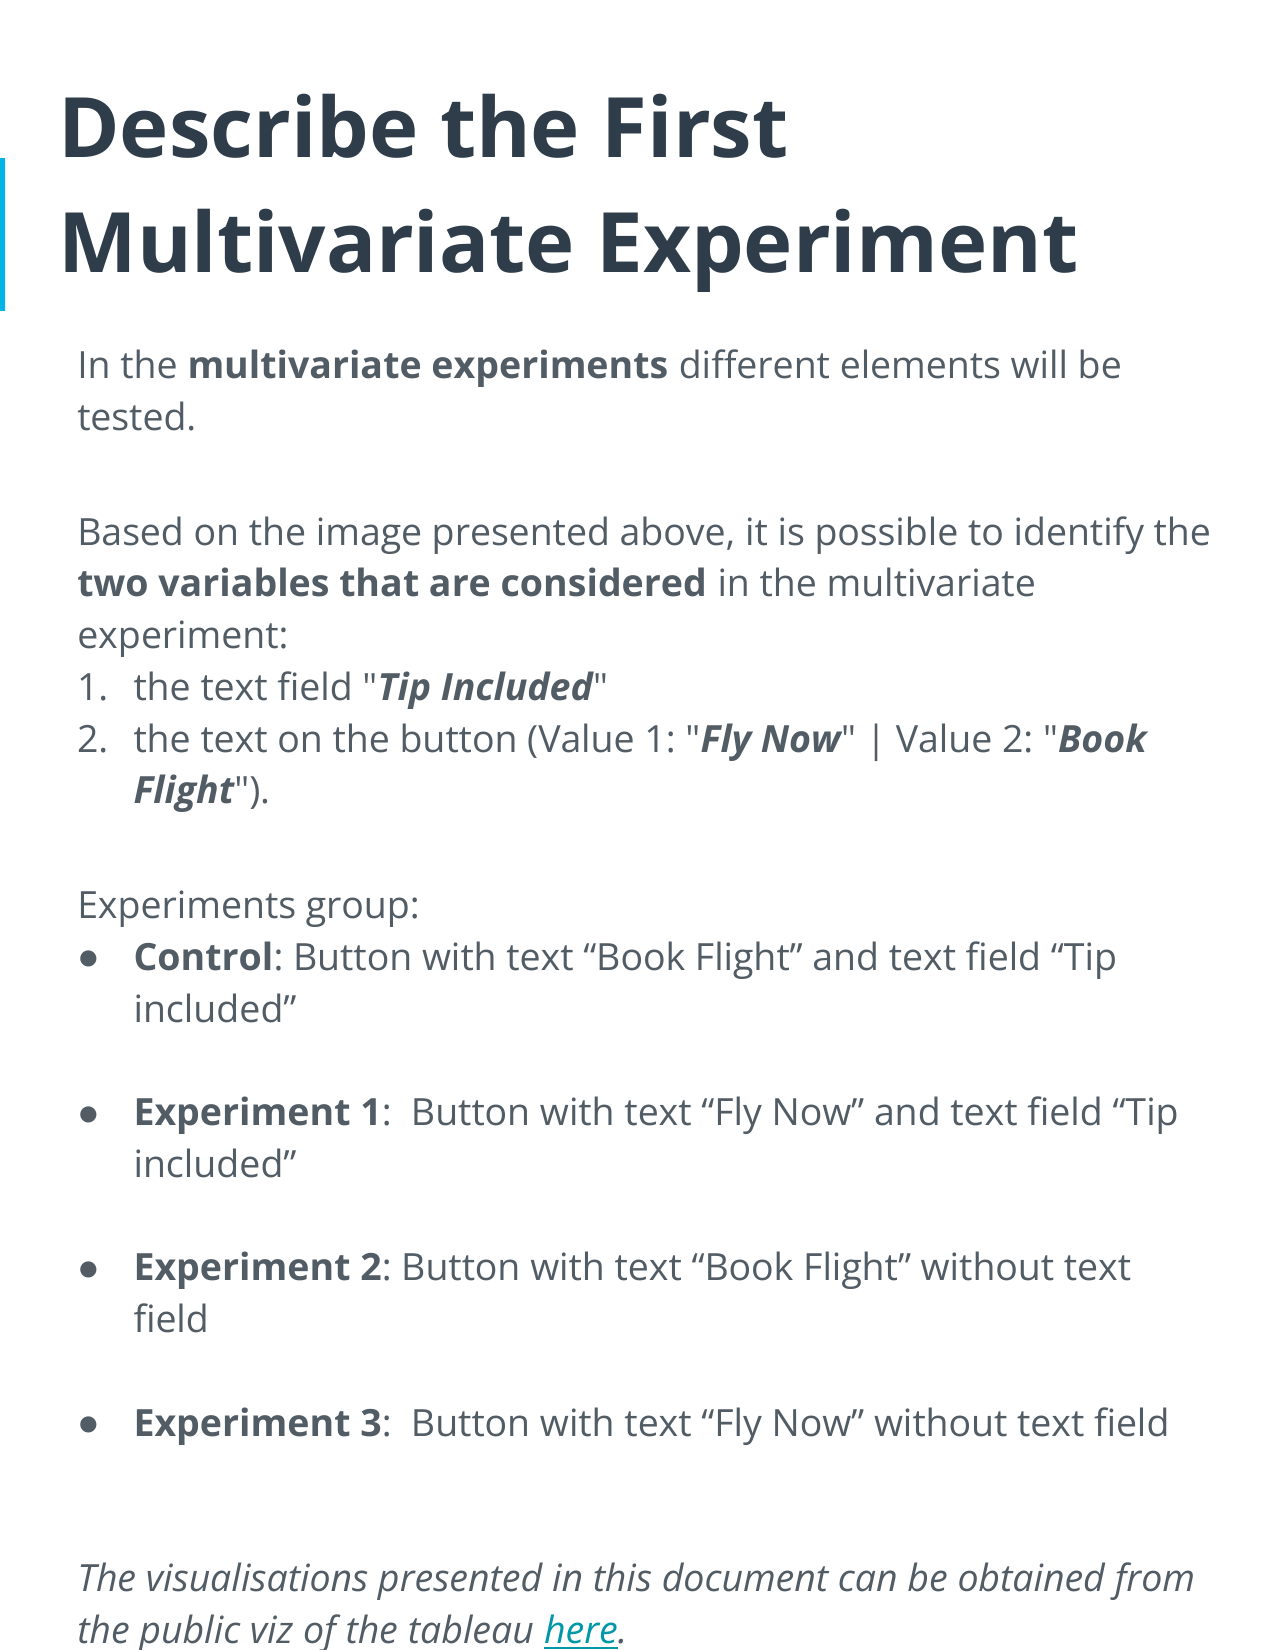

# Describe the First Multivariate Experiment

In the multivariate experiments different elements will be tested.

Based on the image presented above, it is possible to identify the two variables that are considered in the multivariate experiment:
the text field "Tip Included"
the text on the button (Value 1: "Fly Now" | Value 2: "Book Flight").

Experiments group:
Control: Button with text “Book Flight” and text field “Tip included”

Experiment 1:  Button with text “Fly Now” and text field “Tip included”

Experiment 2: Button with text “Book Flight” without text field

Experiment 3:  Button with text “Fly Now” without text field

The visualisations presented in this document can be obtained from the public viz of the tableau here.